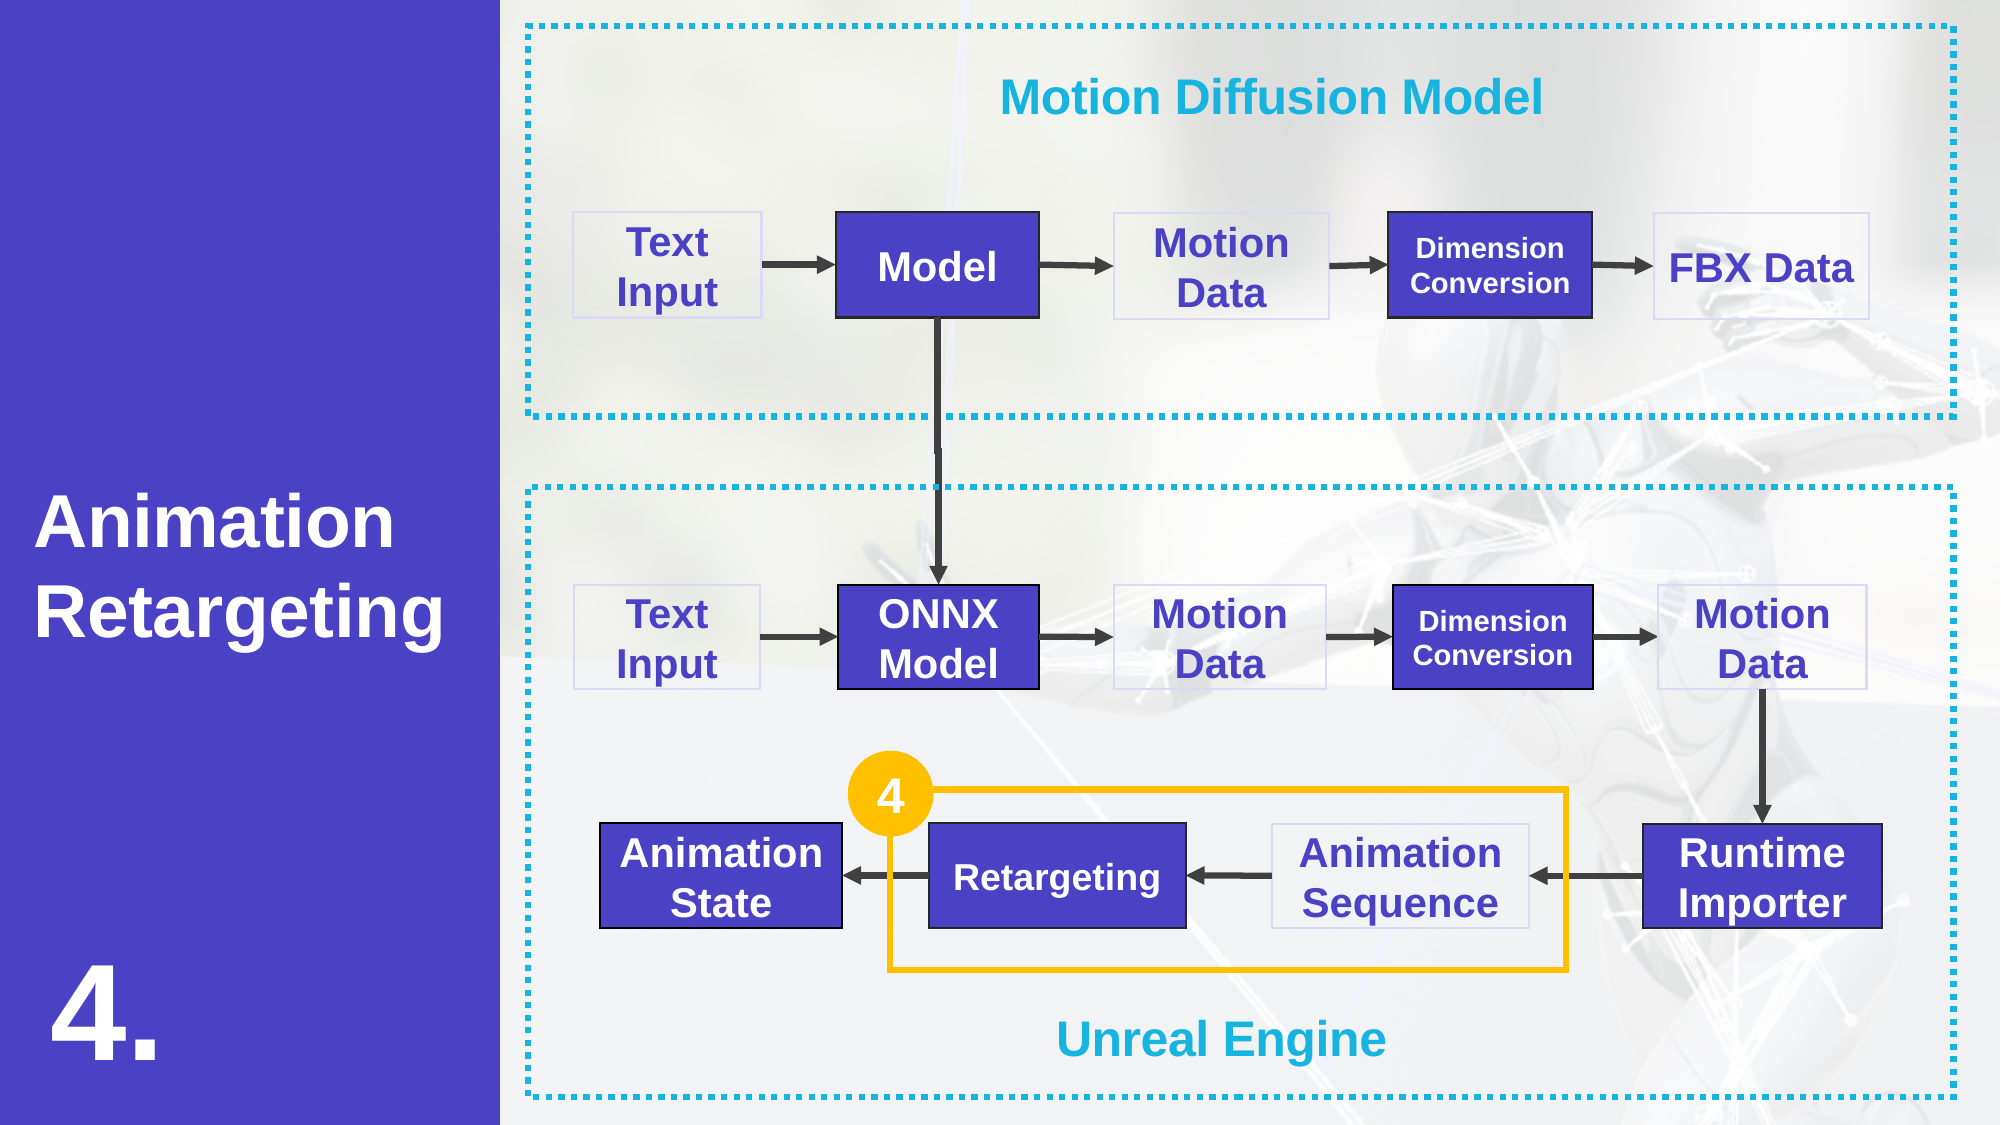

Motion Diffusion Model
Dimension
Conversion
Text Input
Model
Motion Data
FBX Data
Animation
Retargeting

Text Input
ONNX
Model
Dimension
Conversion
Motion
Data
Motion Data
4

Animation
State
Retargeting
Animation
Sequence
Runtime
Importer
4.
Unreal Engine